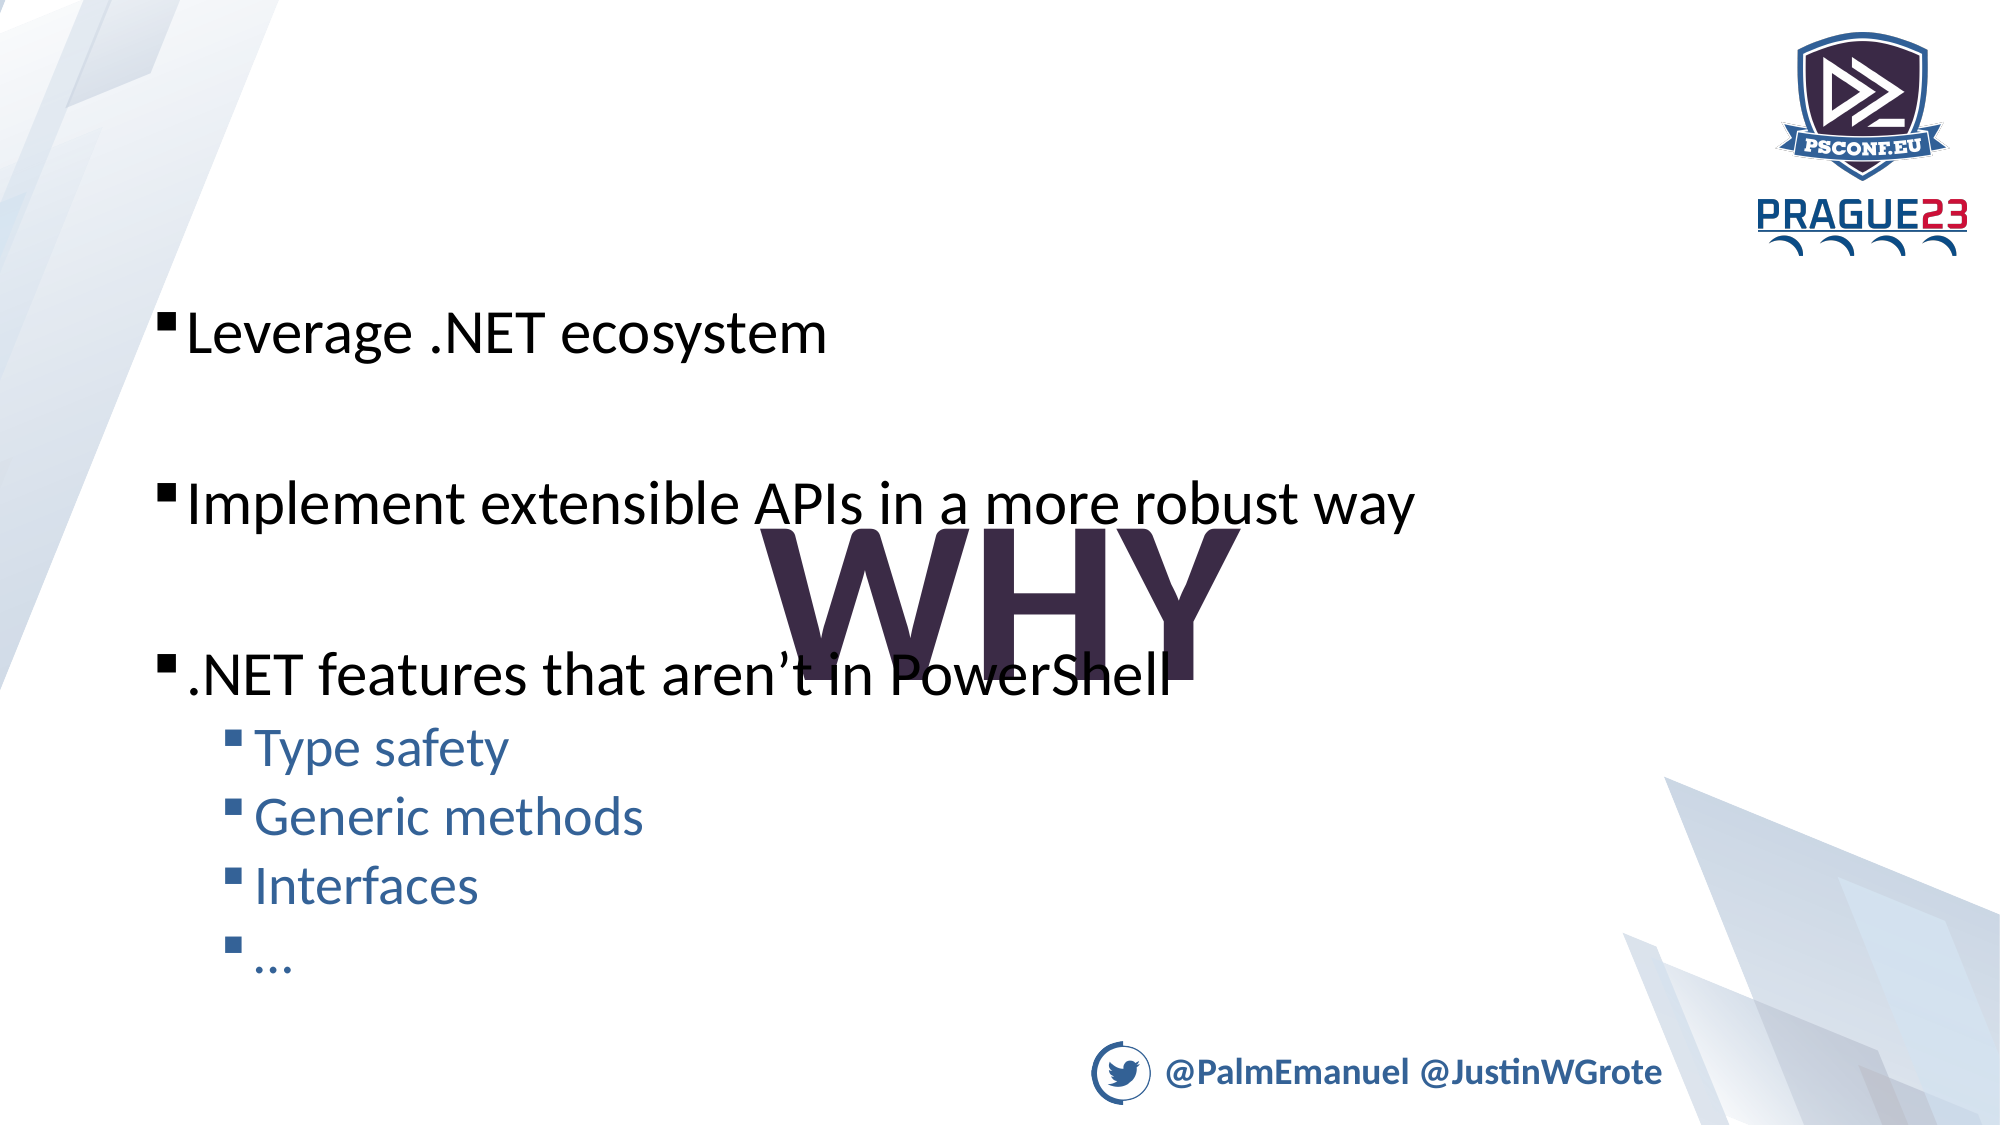

Leverage .NET ecosystem

Implement extensible APIs in a more robust way

.NET features that aren’t in PowerShell
Type safety
Generic methods
Interfaces
…

WHY